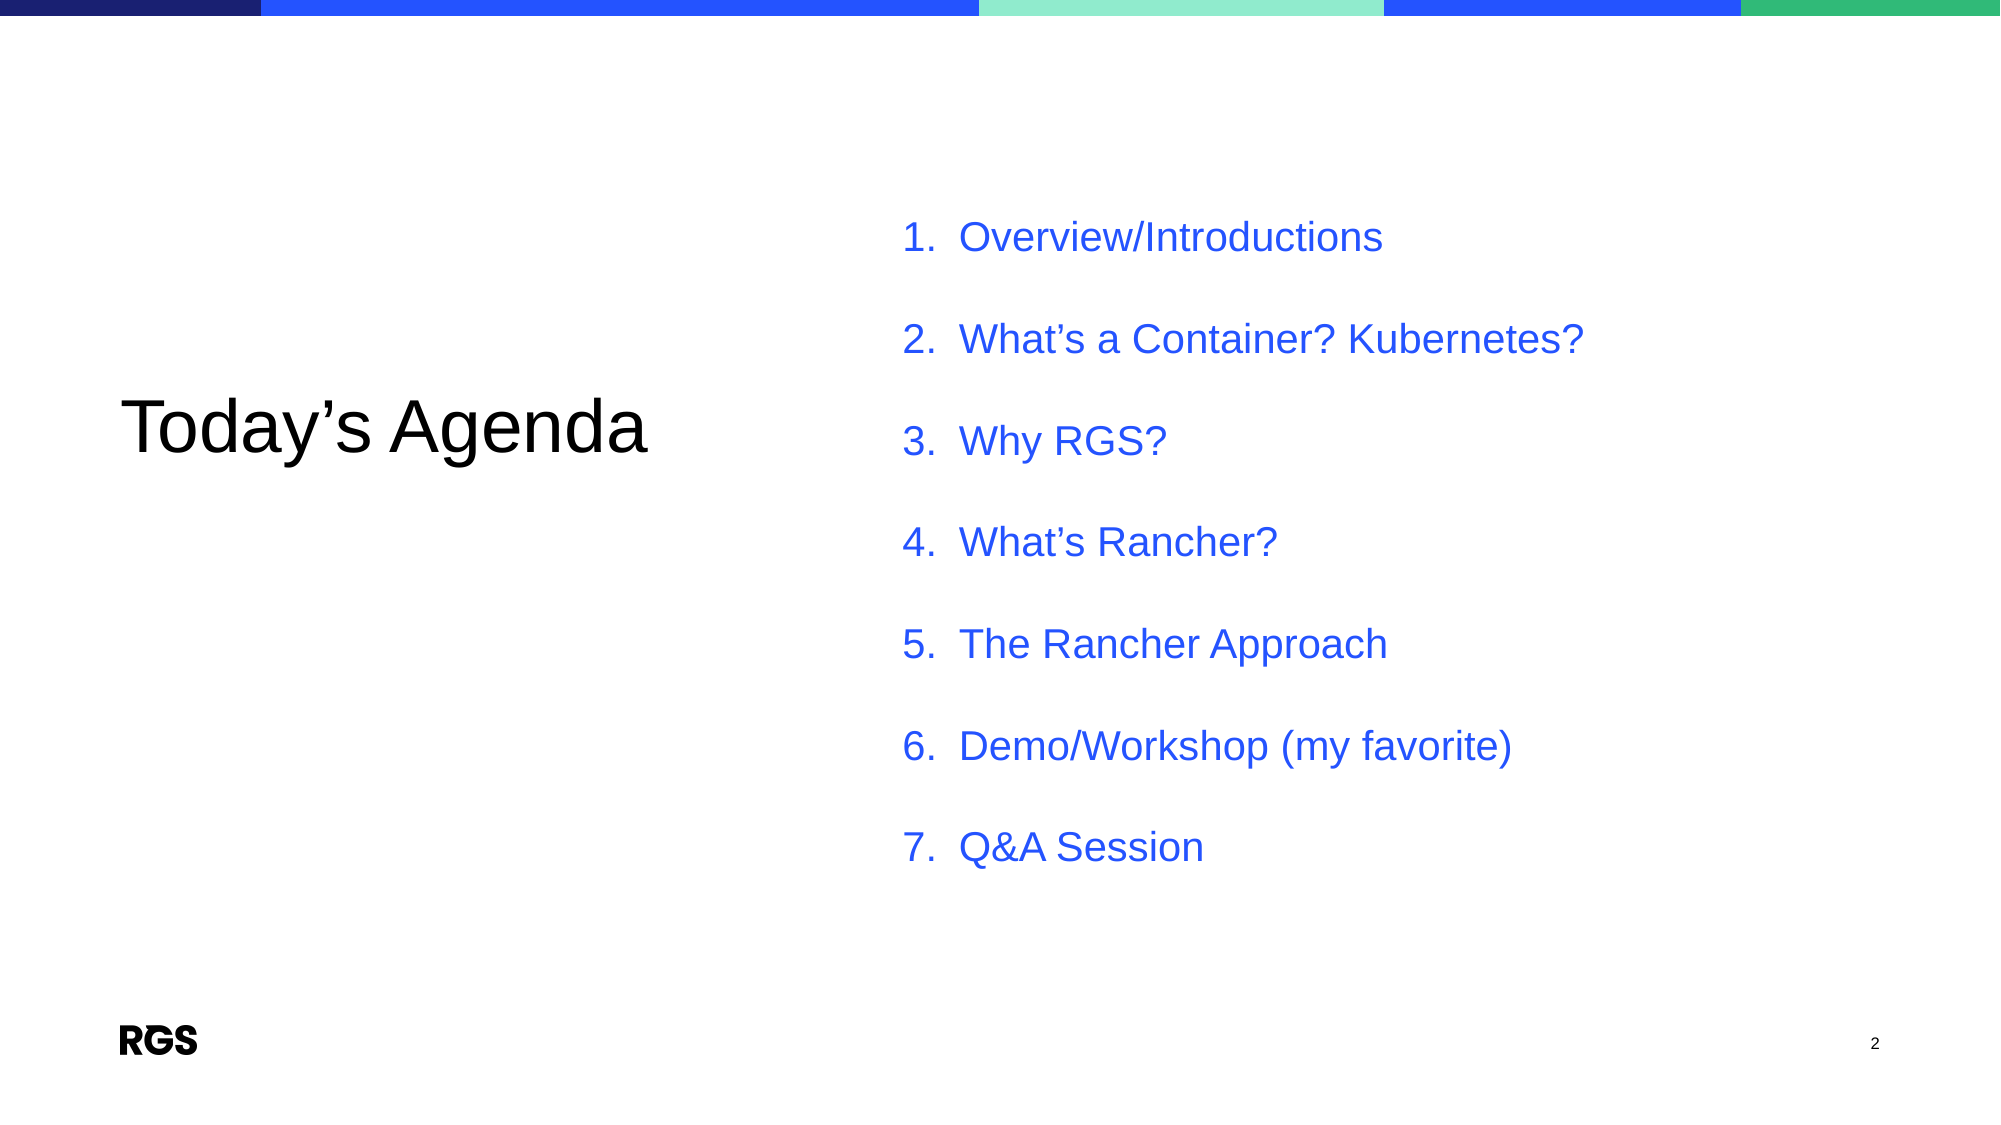

Overview/Introductions
What’s a Container? Kubernetes?
Why RGS?
What’s Rancher?
The Rancher Approach
Demo/Workshop (my favorite)
Q&A Session
Today’s Agenda
2